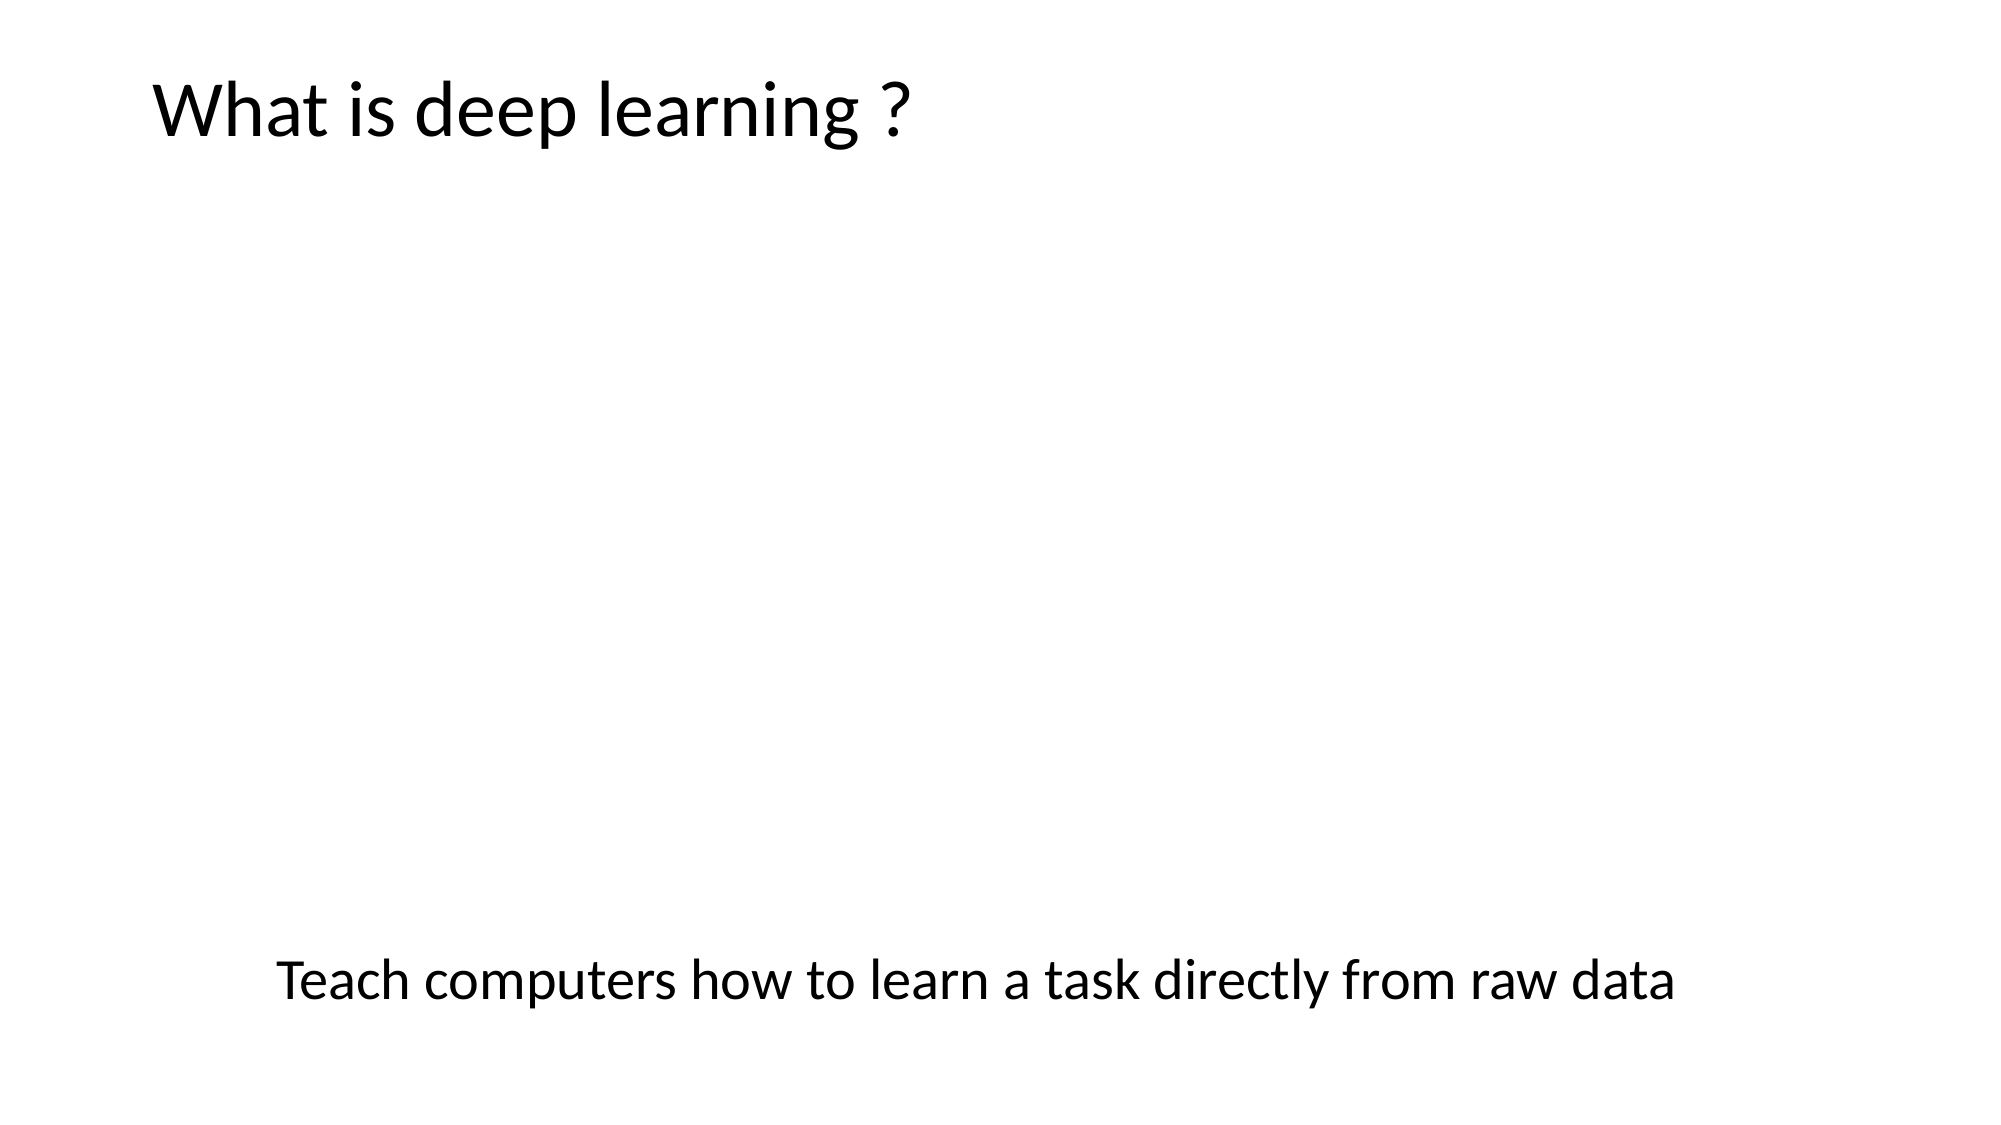

# What is deep learning ?
Teach computers how to learn a task directly from raw data